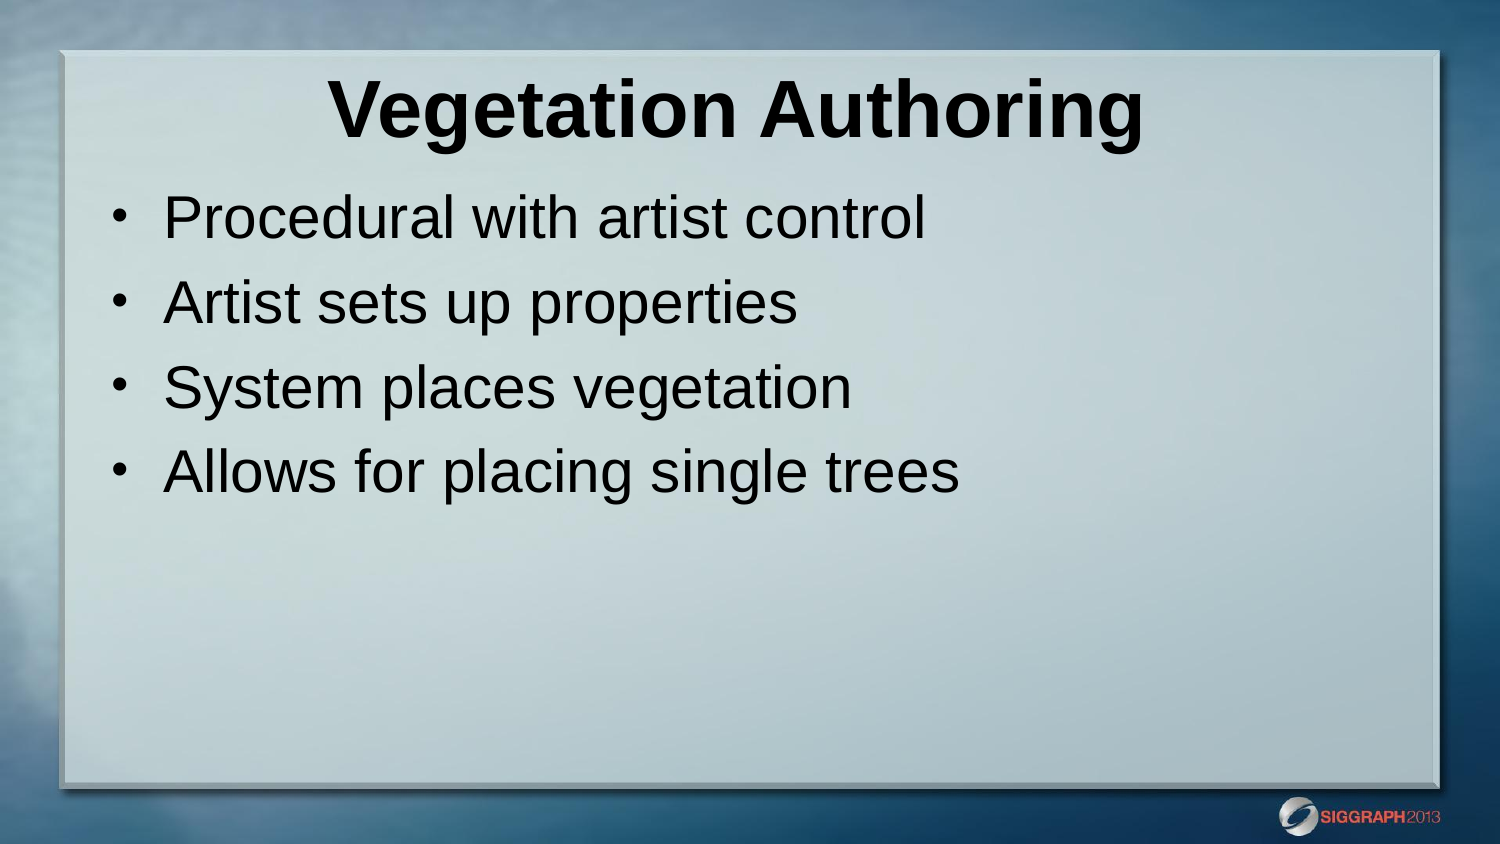

# Vegetation Authoring
Procedural with artist control
Artist sets up properties
System places vegetation
Allows for placing single trees